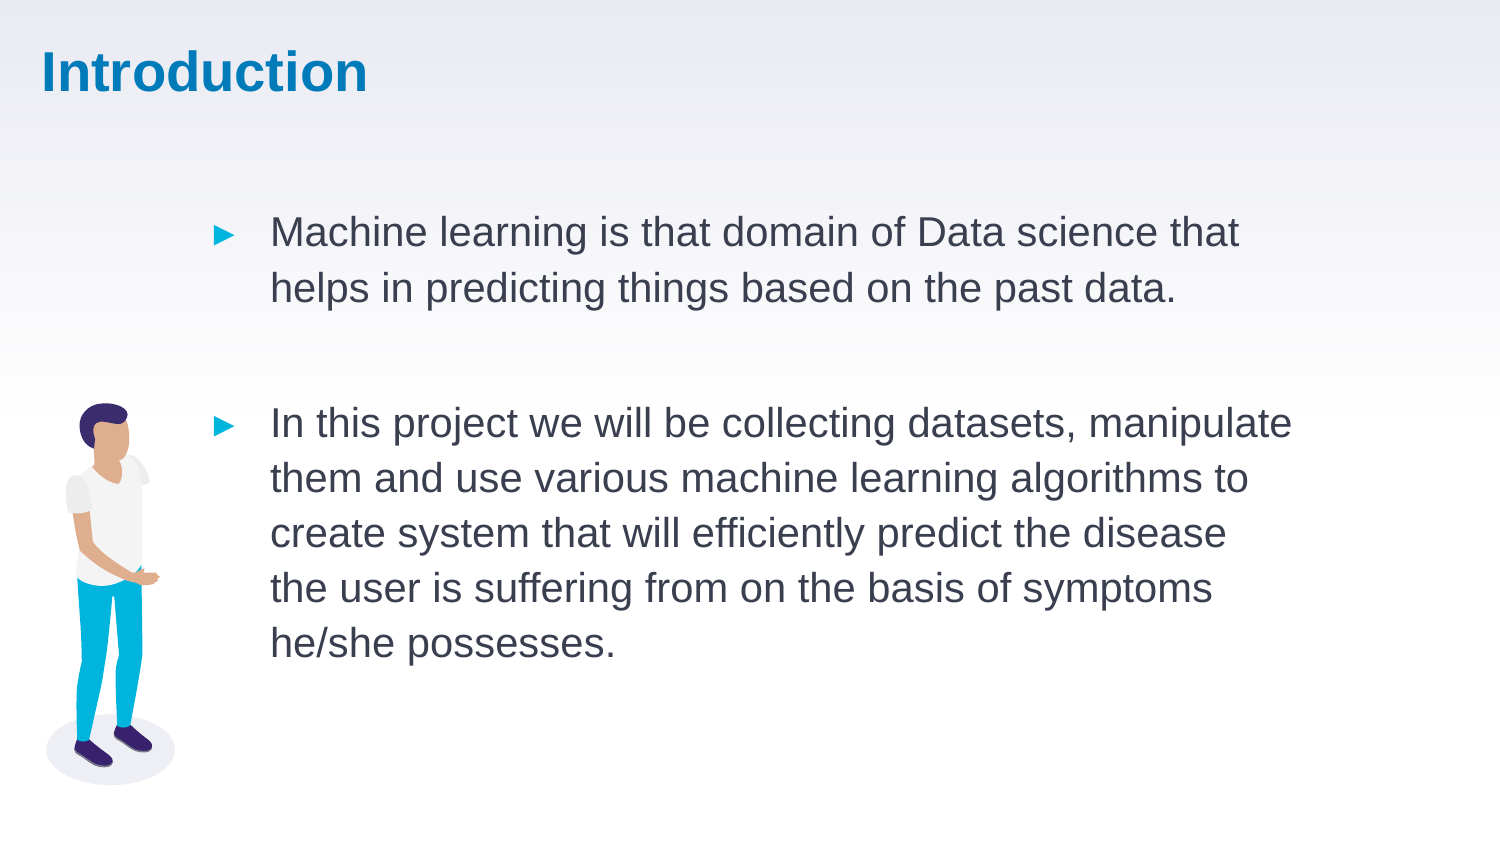

# Introduction
Machine learning is that domain of Data science that helps in predicting things based on the past data.

In this project we will be collecting datasets, manipulate them and use various machine learning algorithms to create system that will efficiently predict the disease the user is suffering from on the basis of symptoms he/she possesses.